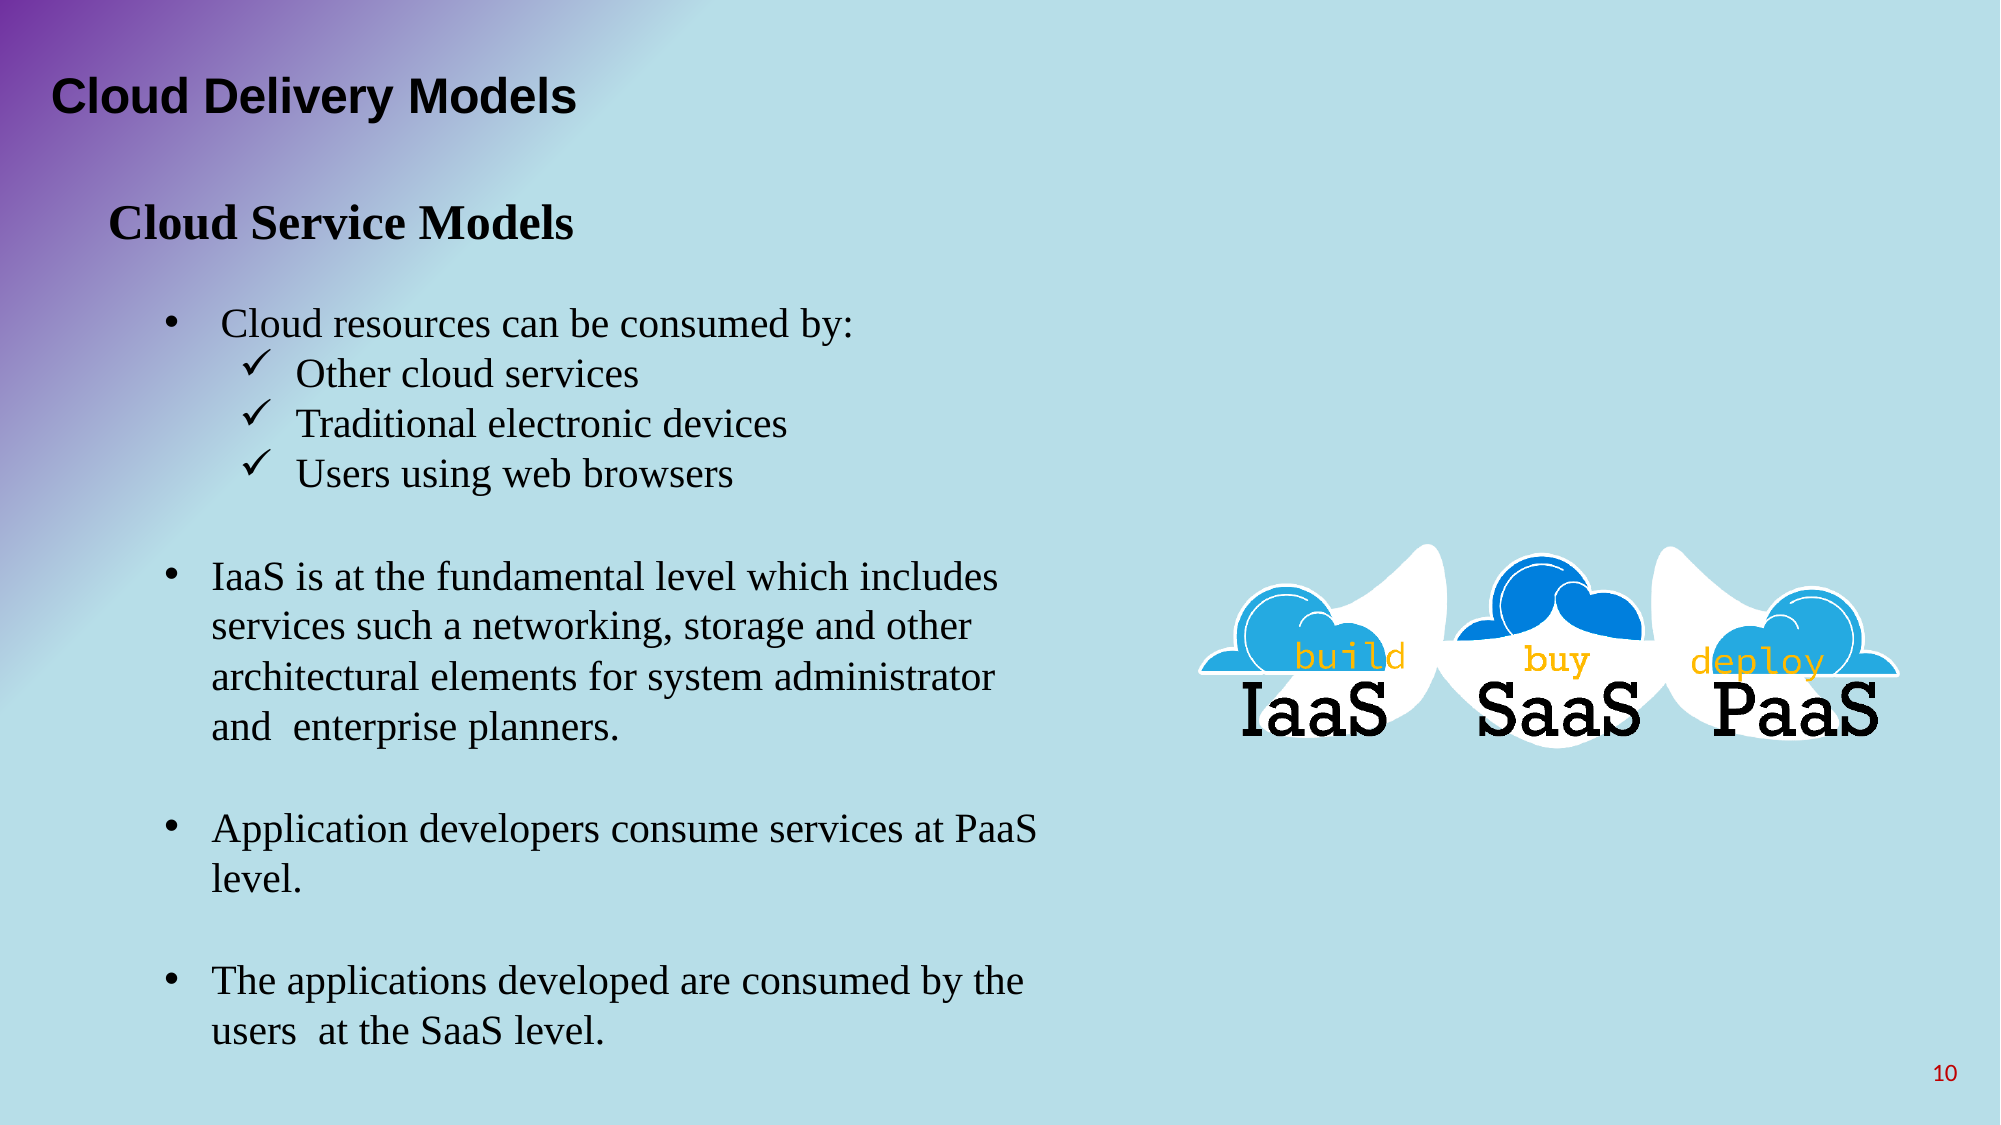

# Cloud Delivery Models
Cloud Service Models
Cloud resources can be consumed by:
Other cloud services
Traditional electronic devices
Users using web browsers

IaaS is at the fundamental level which includes  services such a networking, storage and other  architectural elements for system administrator and  enterprise planners.

Application developers consume services at PaaS level.

The applications developed are consumed by the users  at the SaaS level.

10